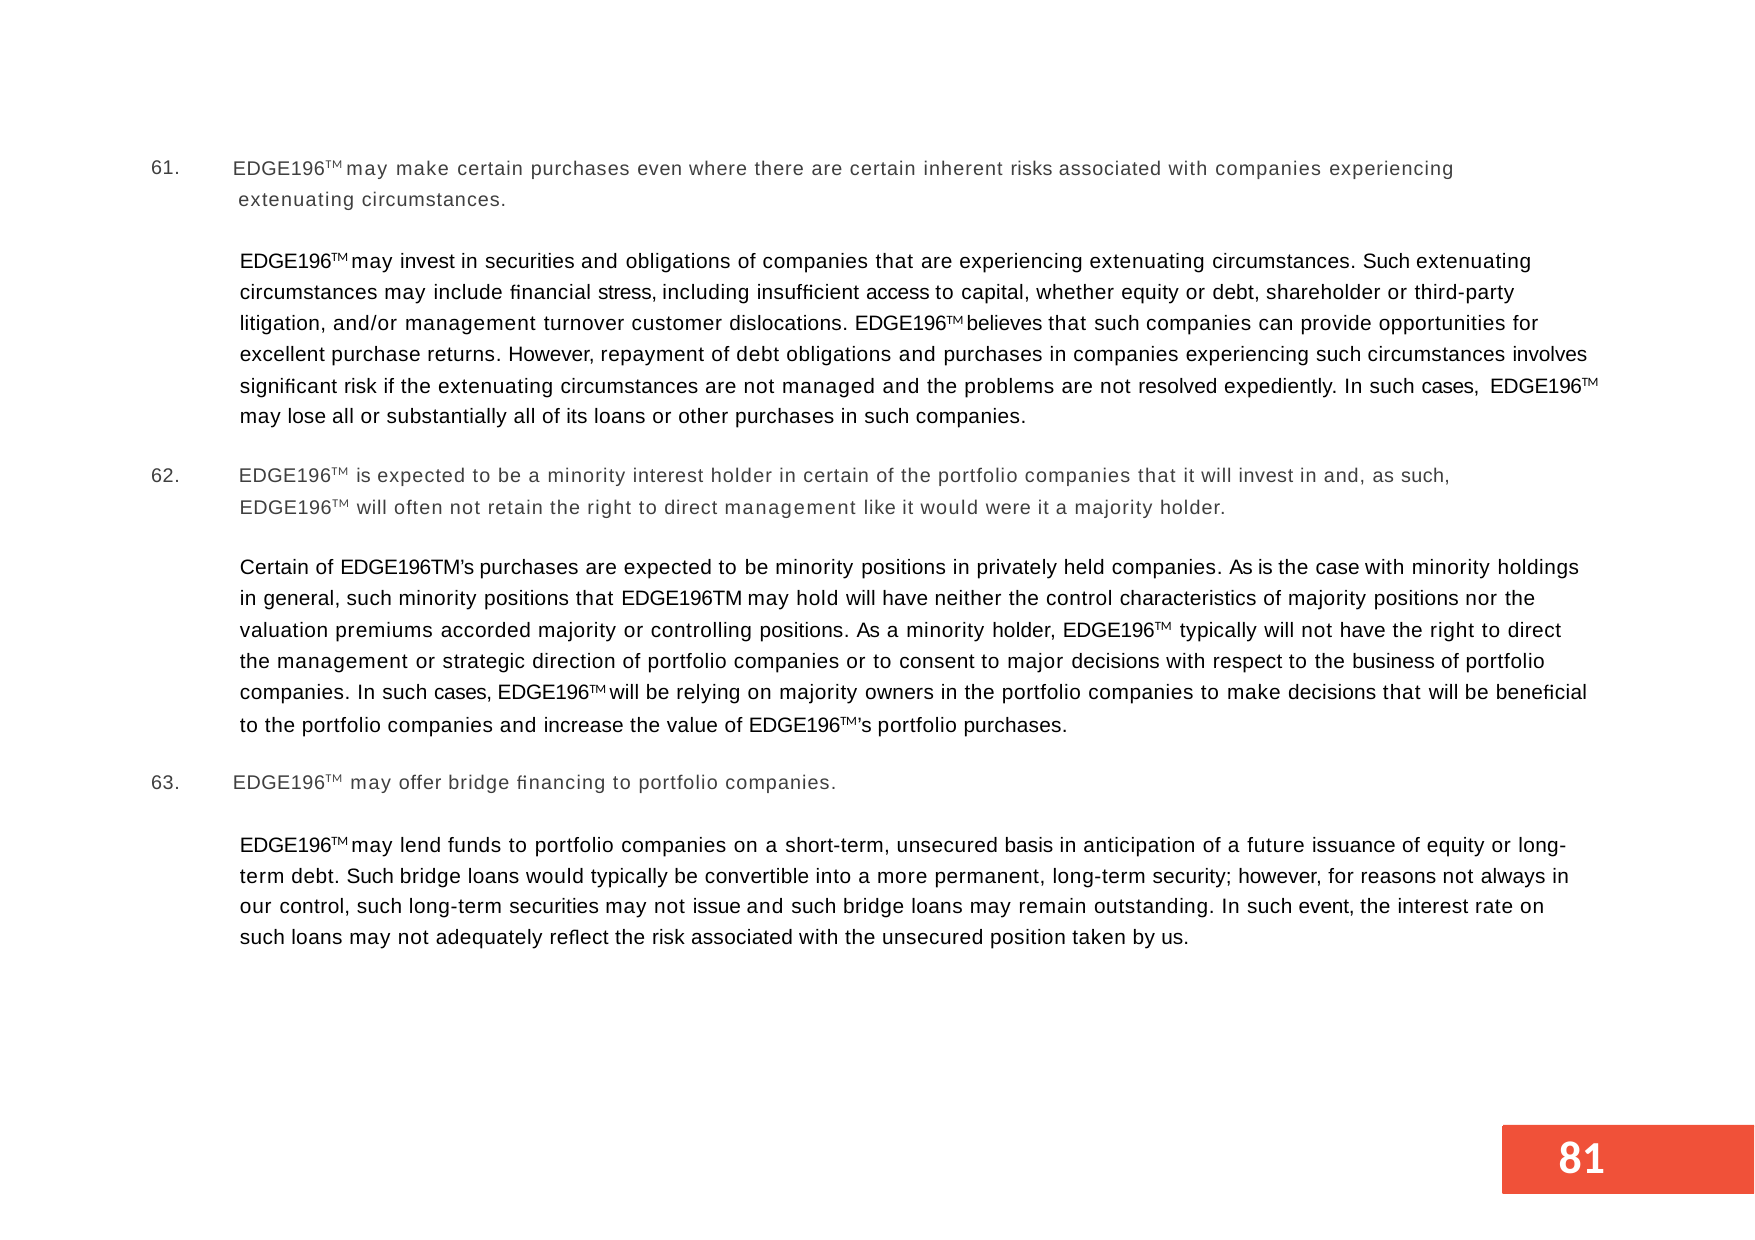

EDGE196TM may make certain purchases even where there are certain inherent risks associated with companies experiencing  extenuating circumstances.
61.
EDGE196TM may invest in securities and obligations of companies that are experiencing extenuating circumstances. Such extenuating  circumstances may include financial stress, including insufficient access to capital, whether equity or debt, shareholder or third-party  litigation, and/or management turnover customer dislocations. EDGE196TM believes that such companies can provide opportunities for  excellent purchase returns. However, repayment of debt obligations and purchases in companies experiencing such circumstances involves  significant risk if the extenuating circumstances are not managed and the problems are not resolved expediently. In such cases,  EDGE196TM may lose all or substantially all of its loans or other purchases in such companies.
EDGE196TM is expected to be a minority interest holder in certain of the portfolio companies that it will invest in and, as such,  EDGE196TM will often not retain the right to direct management like it would were it a majority holder.
62.
Certain of EDGE196TM’s purchases are expected to be minority positions in privately held companies. As is the case with minority holdings  in general, such minority positions that EDGE196TM may hold will have neither the control characteristics of majority positions nor the  valuation premiums accorded majority or controlling positions. As a minority holder, EDGE196TM typically will not have the right to direct  the management or strategic direction of portfolio companies or to consent to major decisions with respect to the business of portfolio  companies. In such cases, EDGE196TM will be relying on majority owners in the portfolio companies to make decisions that will be beneficial  to the portfolio companies and increase the value of EDGE196TM’s portfolio purchases.
63.
EDGE196TM may offer bridge financing to portfolio companies.
EDGE196TM may lend funds to portfolio companies on a short-term, unsecured basis in anticipation of a future issuance of equity or long-  term debt. Such bridge loans would typically be convertible into a more permanent, long-term security; however, for reasons not always in  our control, such long-term securities may not issue and such bridge loans may remain outstanding. In such event, the interest rate on  such loans may not adequately reflect the risk associated with the unsecured position taken by us.
81